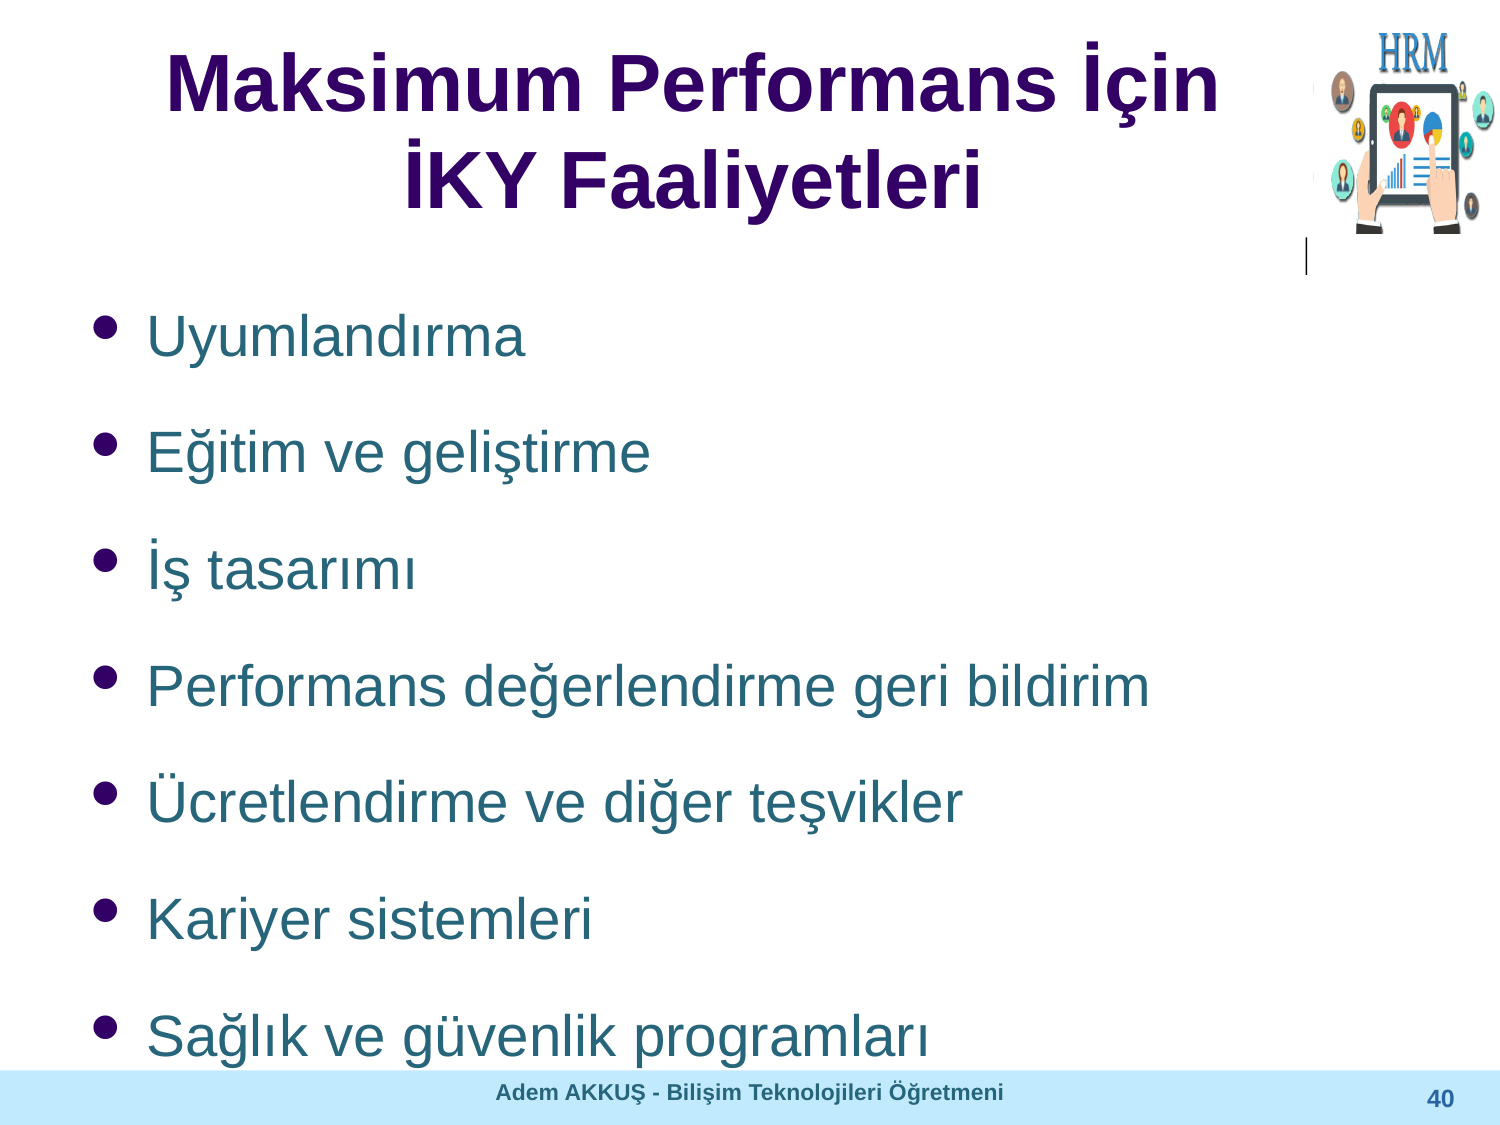

# Maksimum Performans İçin İKY Faaliyetleri
Uyumlandırma
Eğitim ve geliştirme
İş tasarımı
Performans değerlendirme geri bildirim
Ücretlendirme ve diğer teşvikler
Kariyer sistemleri
Sağlık ve güvenlik programları
Adem AKKUŞ - Bilişim Teknolojileri Öğretmeni
40